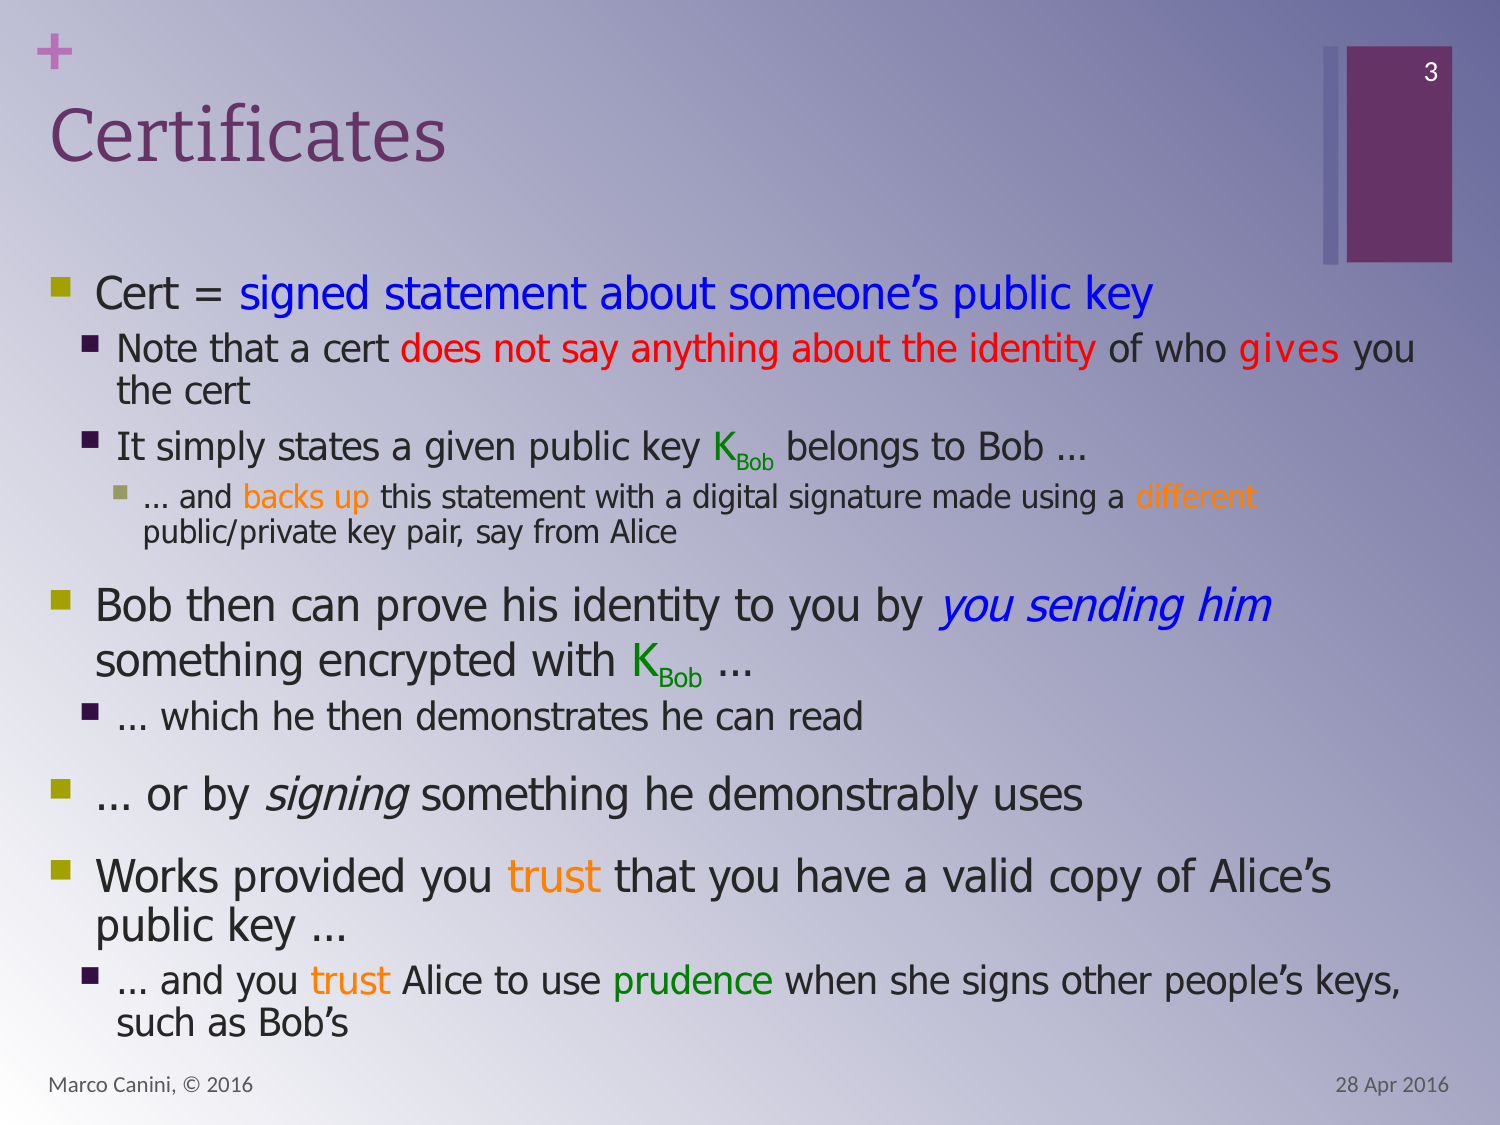

3
# Certificates
Cert = signed statement about someone’s public key
Note that a cert does not say anything about the identity of who gives you the cert
It simply states a given public key KBob belongs to Bob …
… and backs up this statement with a digital signature made using a different public/private key pair, say from Alice
Bob then can prove his identity to you by you sending him something encrypted with KBob …
… which he then demonstrates he can read
… or by signing something he demonstrably uses
Works provided you trust that you have a valid copy of Alice’s public key …
… and you trust Alice to use prudence when she signs other people’s keys, such as Bob’s
Marco Canini, © 2016
28 Apr 2016